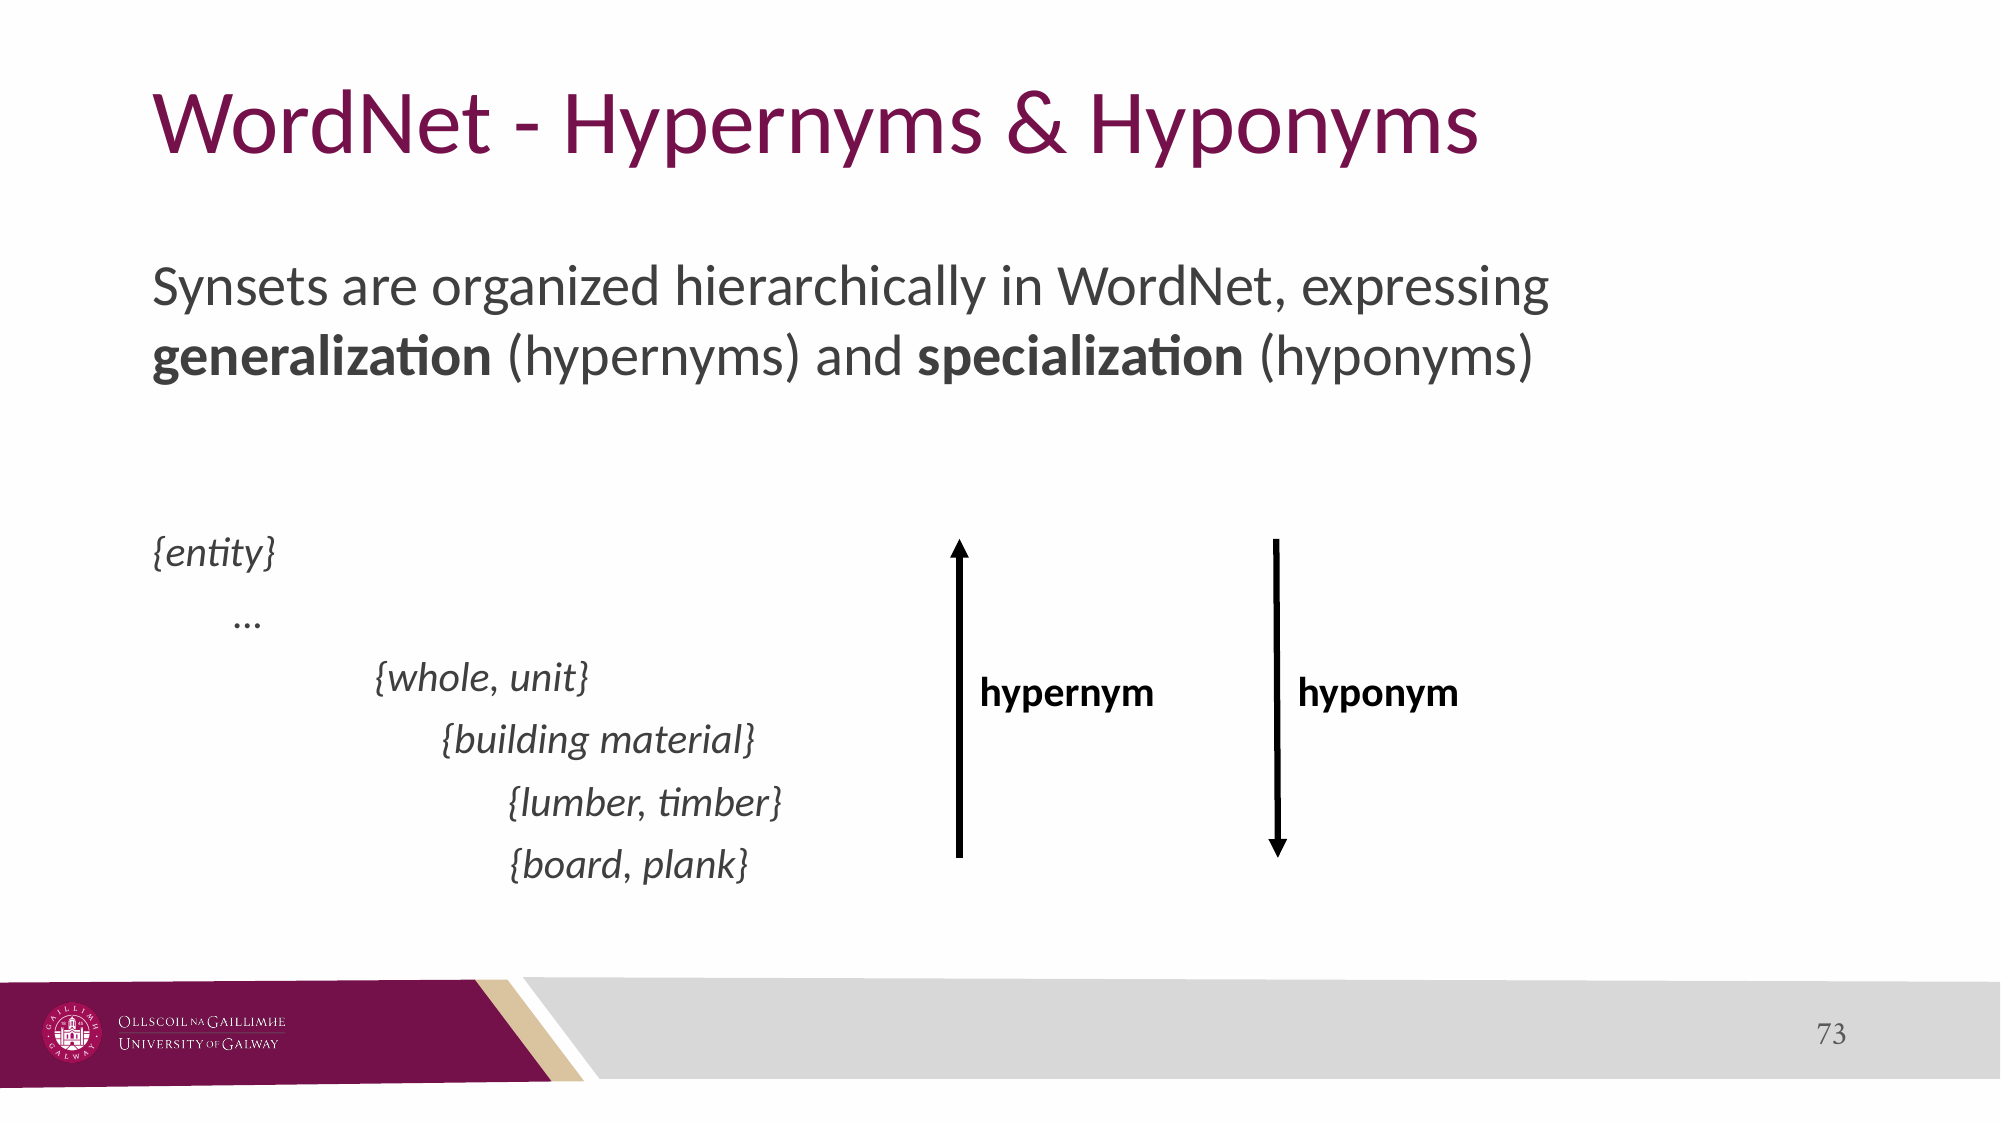

# WordNet - Hypernyms & Hyponyms
Synsets are organized hierarchically in WordNet, expressing generalization (hypernyms) and specialization (hyponyms)

{entity}
  …
	 {whole, unit}
	        {building material}
	               {lumber, timber}
                               {board, plank}
hypernym
hyponym
73